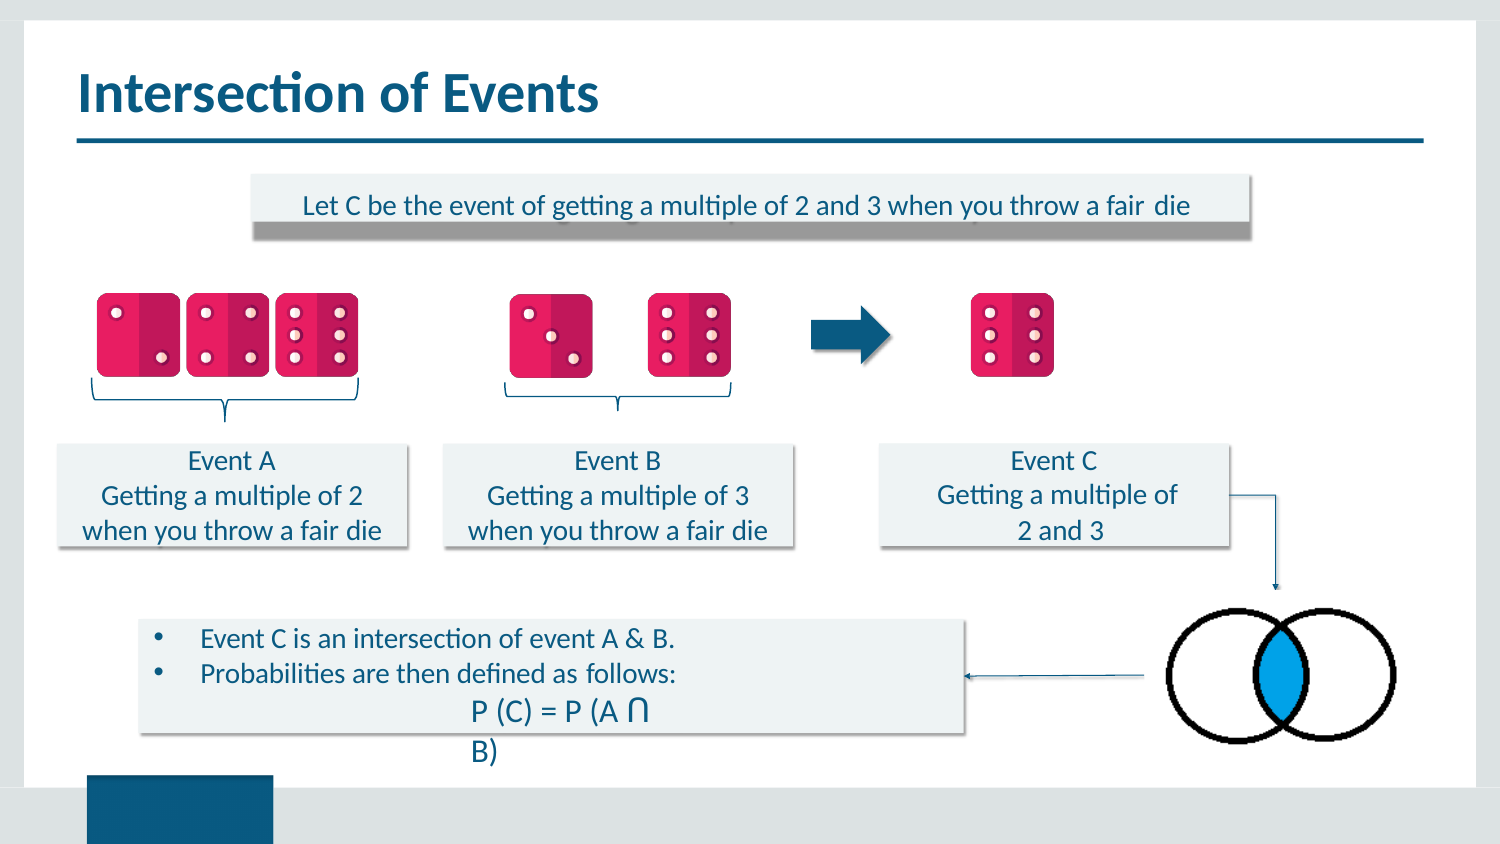

# Intersection of Events

Let C be the event of getting a multiple of 2 and 3 when you throw a fair die

Event C
Getting a multiple of  2 and 3
Event A
Getting a multiple of 2  when you throw a fair die
Event B
Getting a multiple of 3  when you throw a fair die

Event C is an intersection of event A & B.
Probabilities are then defined as follows:
P (C) = P (A ꓵ B)